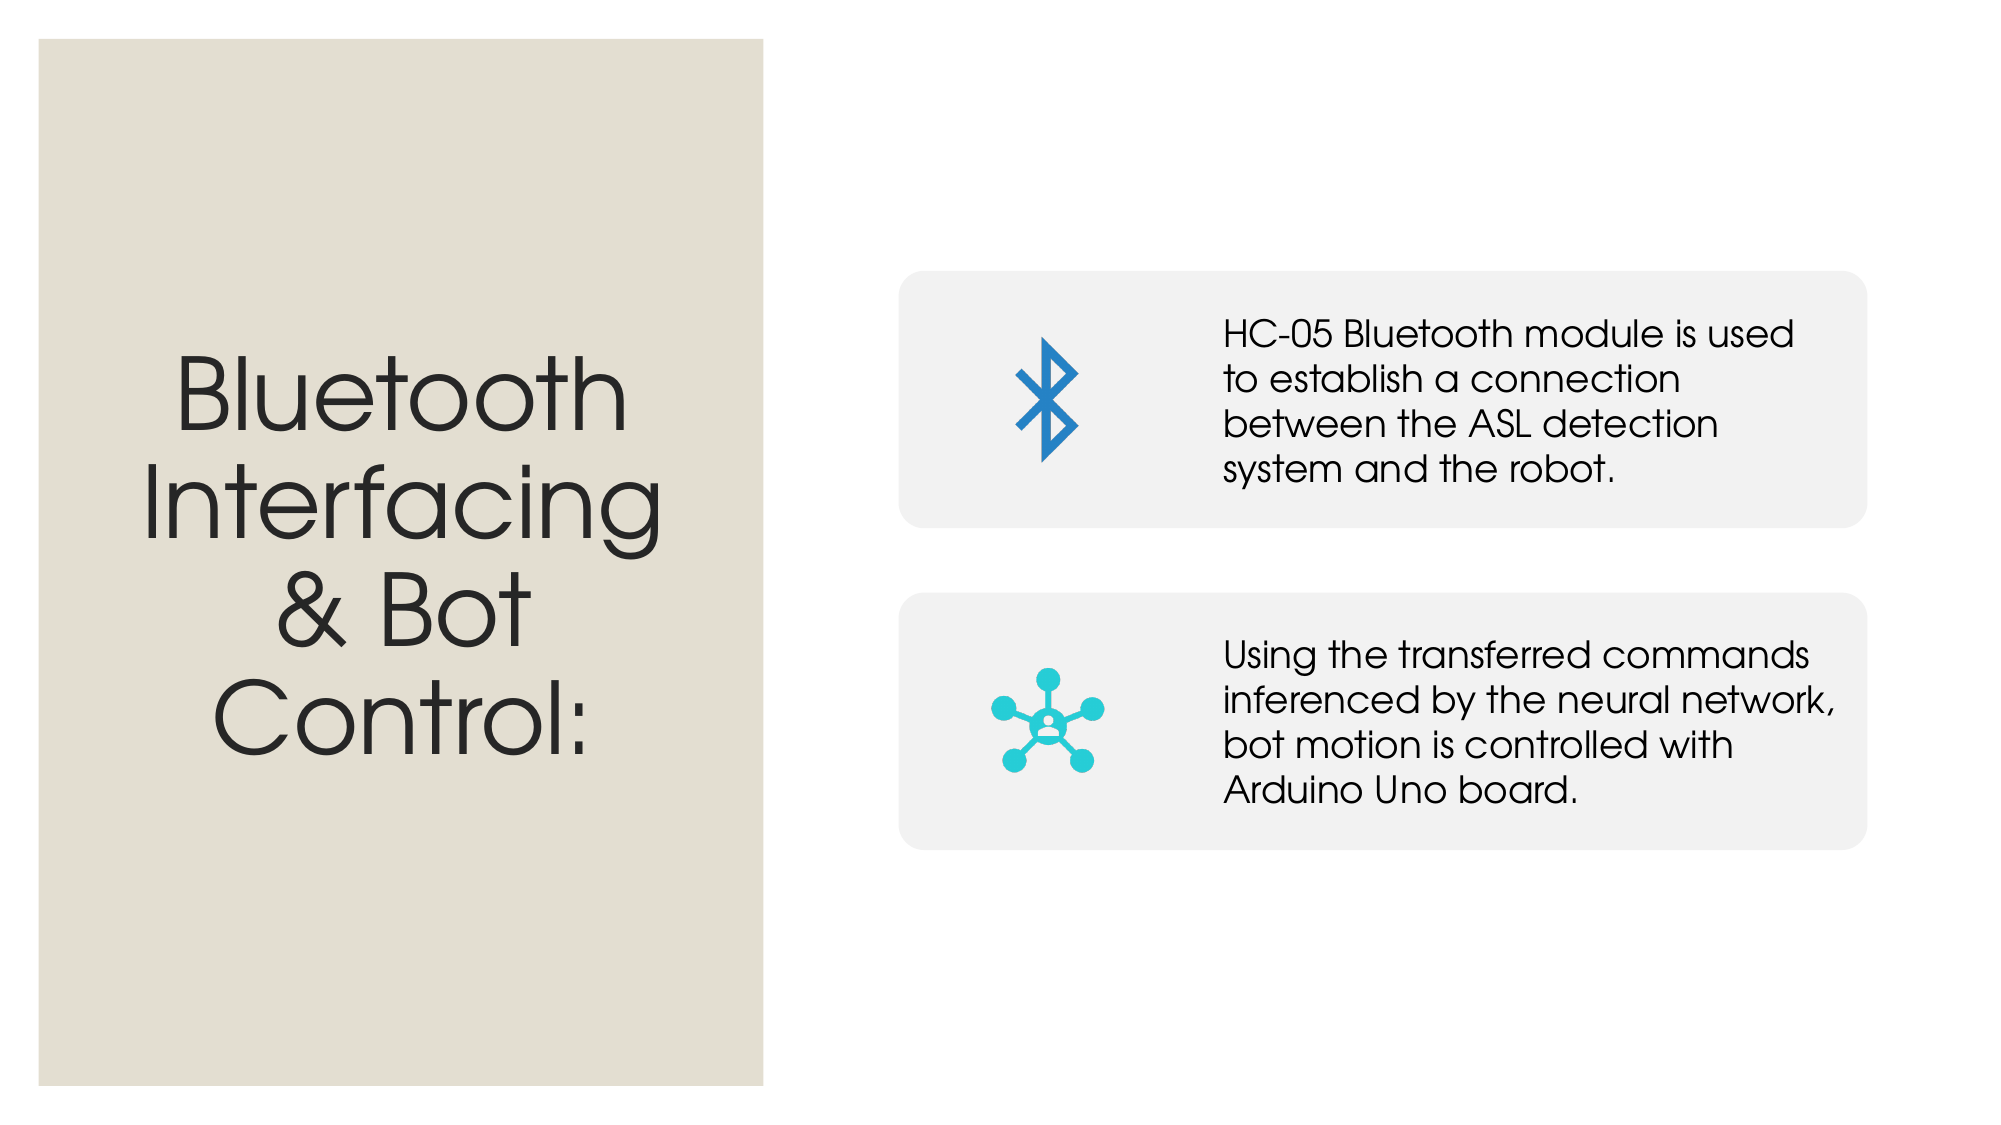

# Bluetooth Interfacing & Bot Control:
HC-05 Bluetooth module is used to establish a connection between the ASL detection system and the robot.
Using the transferred commands inferenced by the neural network, bot motion is controlled with Arduino Uno board.